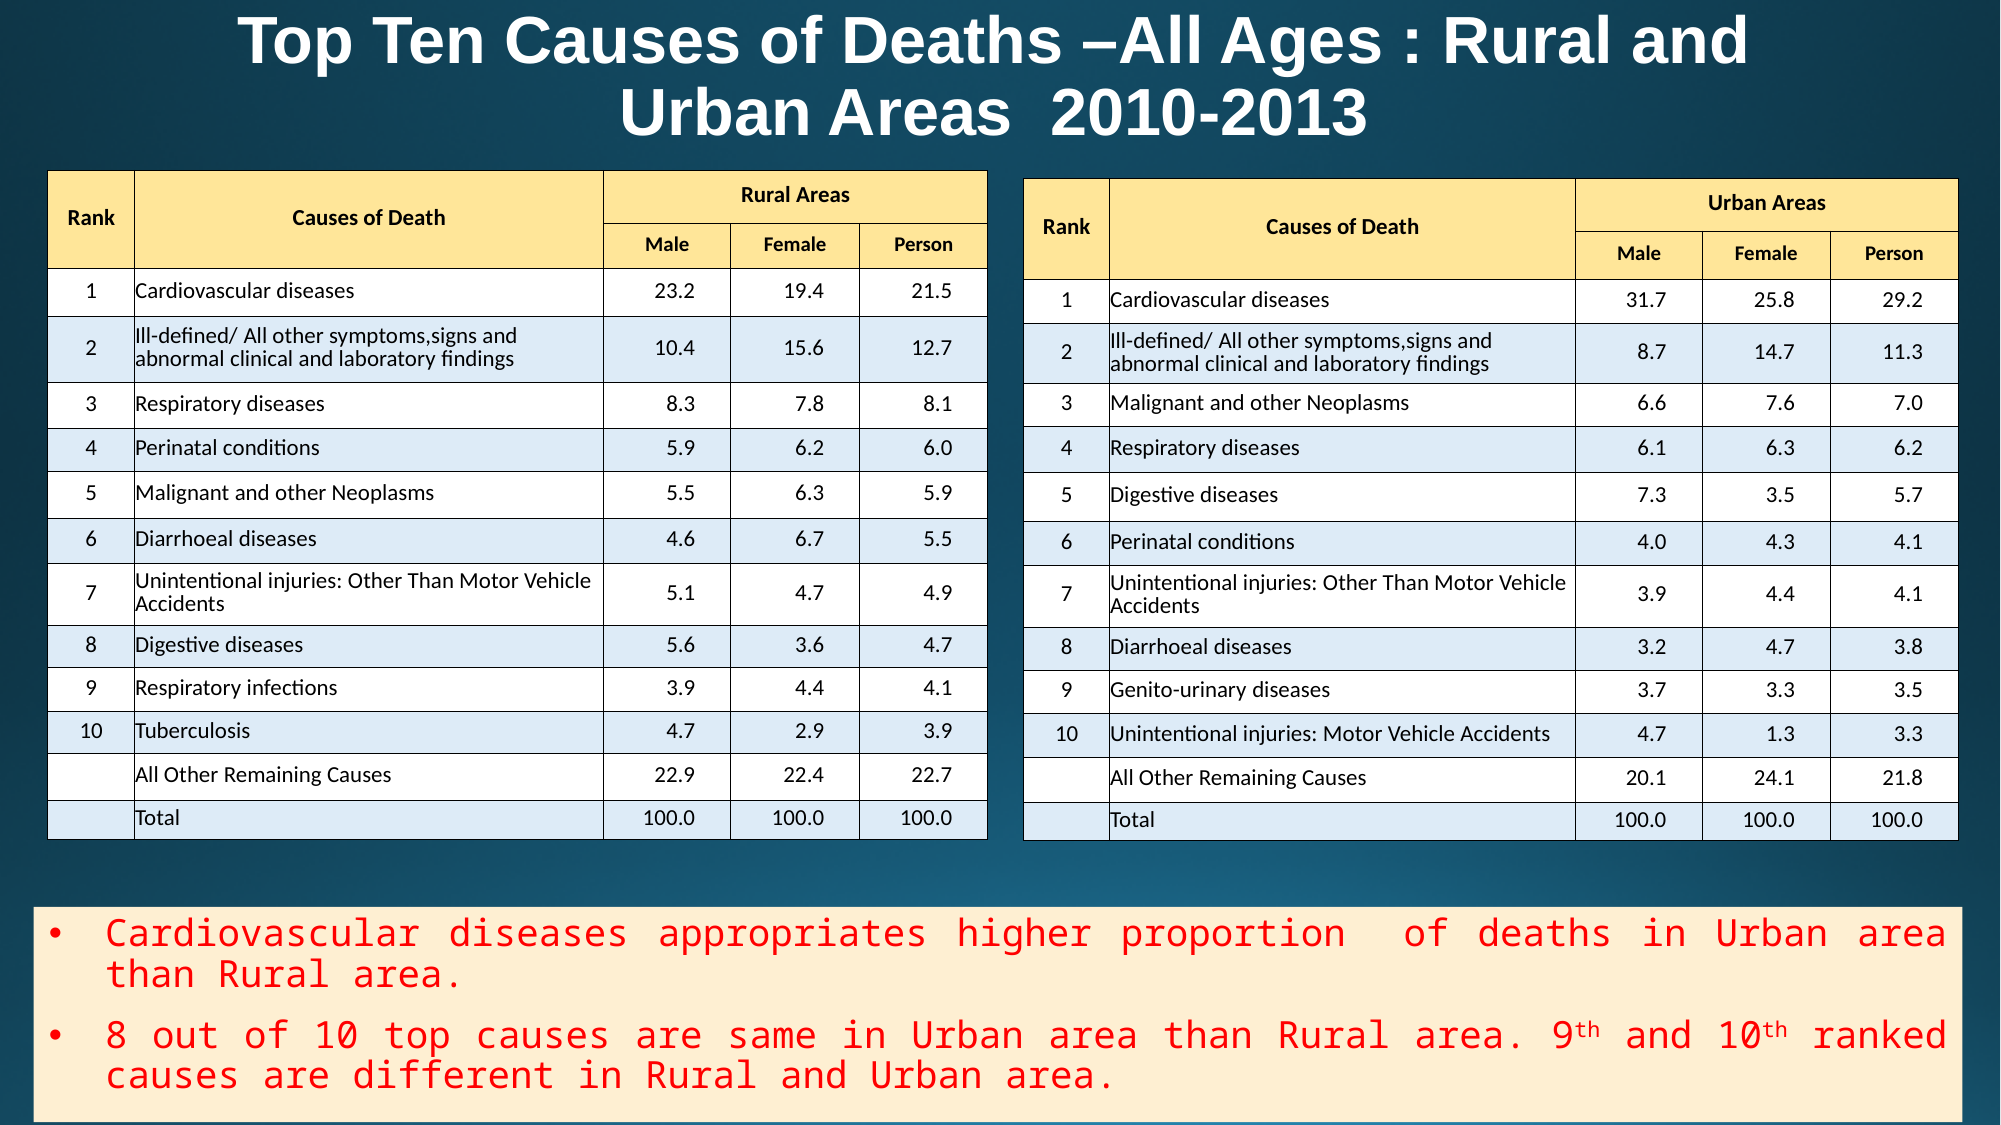

# Top Ten Causes of Deaths –All Ages : Rural and Urban Areas  2010-2013
| Rank | Causes of Death | Rural Areas |  |  |
| --- | --- | --- | --- | --- |
|  |  | Male | Female | Person |
| 1 | Cardiovascular diseases | 23.2 | 19.4 | 21.5 |
| 2 | Ill-defined/ All other symptoms,signs and abnormal clinical and laboratory findings | 10.4 | 15.6 | 12.7 |
| 3 | Respiratory diseases | 8.3 | 7.8 | 8.1 |
| 4 | Perinatal conditions | 5.9 | 6.2 | 6.0 |
| 5 | Malignant and other Neoplasms | 5.5 | 6.3 | 5.9 |
| 6 | Diarrhoeal diseases | 4.6 | 6.7 | 5.5 |
| 7 | Unintentional injuries: Other Than Motor Vehicle Accidents | 5.1 | 4.7 | 4.9 |
| 8 | Digestive diseases | 5.6 | 3.6 | 4.7 |
| 9 | Respiratory infections | 3.9 | 4.4 | 4.1 |
| 10 | Tuberculosis | 4.7 | 2.9 | 3.9 |
|  | All Other Remaining Causes | 22.9 | 22.4 | 22.7 |
|  | Total | 100.0 | 100.0 | 100.0 |
| Rank | Causes of Death | Urban Areas |  |  |
| --- | --- | --- | --- | --- |
|  |  | Male | Female | Person |
| 1 | Cardiovascular diseases | 31.7 | 25.8 | 29.2 |
| 2 | Ill-defined/ All other symptoms,signs and abnormal clinical and laboratory findings | 8.7 | 14.7 | 11.3 |
| 3 | Malignant and other Neoplasms | 6.6 | 7.6 | 7.0 |
| 4 | Respiratory diseases | 6.1 | 6.3 | 6.2 |
| 5 | Digestive diseases | 7.3 | 3.5 | 5.7 |
| 6 | Perinatal conditions | 4.0 | 4.3 | 4.1 |
| 7 | Unintentional injuries: Other Than Motor Vehicle Accidents | 3.9 | 4.4 | 4.1 |
| 8 | Diarrhoeal diseases | 3.2 | 4.7 | 3.8 |
| 9 | Genito-urinary diseases | 3.7 | 3.3 | 3.5 |
| 10 | Unintentional injuries: Motor Vehicle Accidents | 4.7 | 1.3 | 3.3 |
|  | All Other Remaining Causes | 20.1 | 24.1 | 21.8 |
|  | Total | 100.0 | 100.0 | 100.0 |
Cardiovascular diseases appropriates higher proportion  of deaths in Urban area than Rural area.
8 out of 10 top causes are same in Urban area than Rural area. 9th and 10th ranked causes are different in Rural and Urban area.